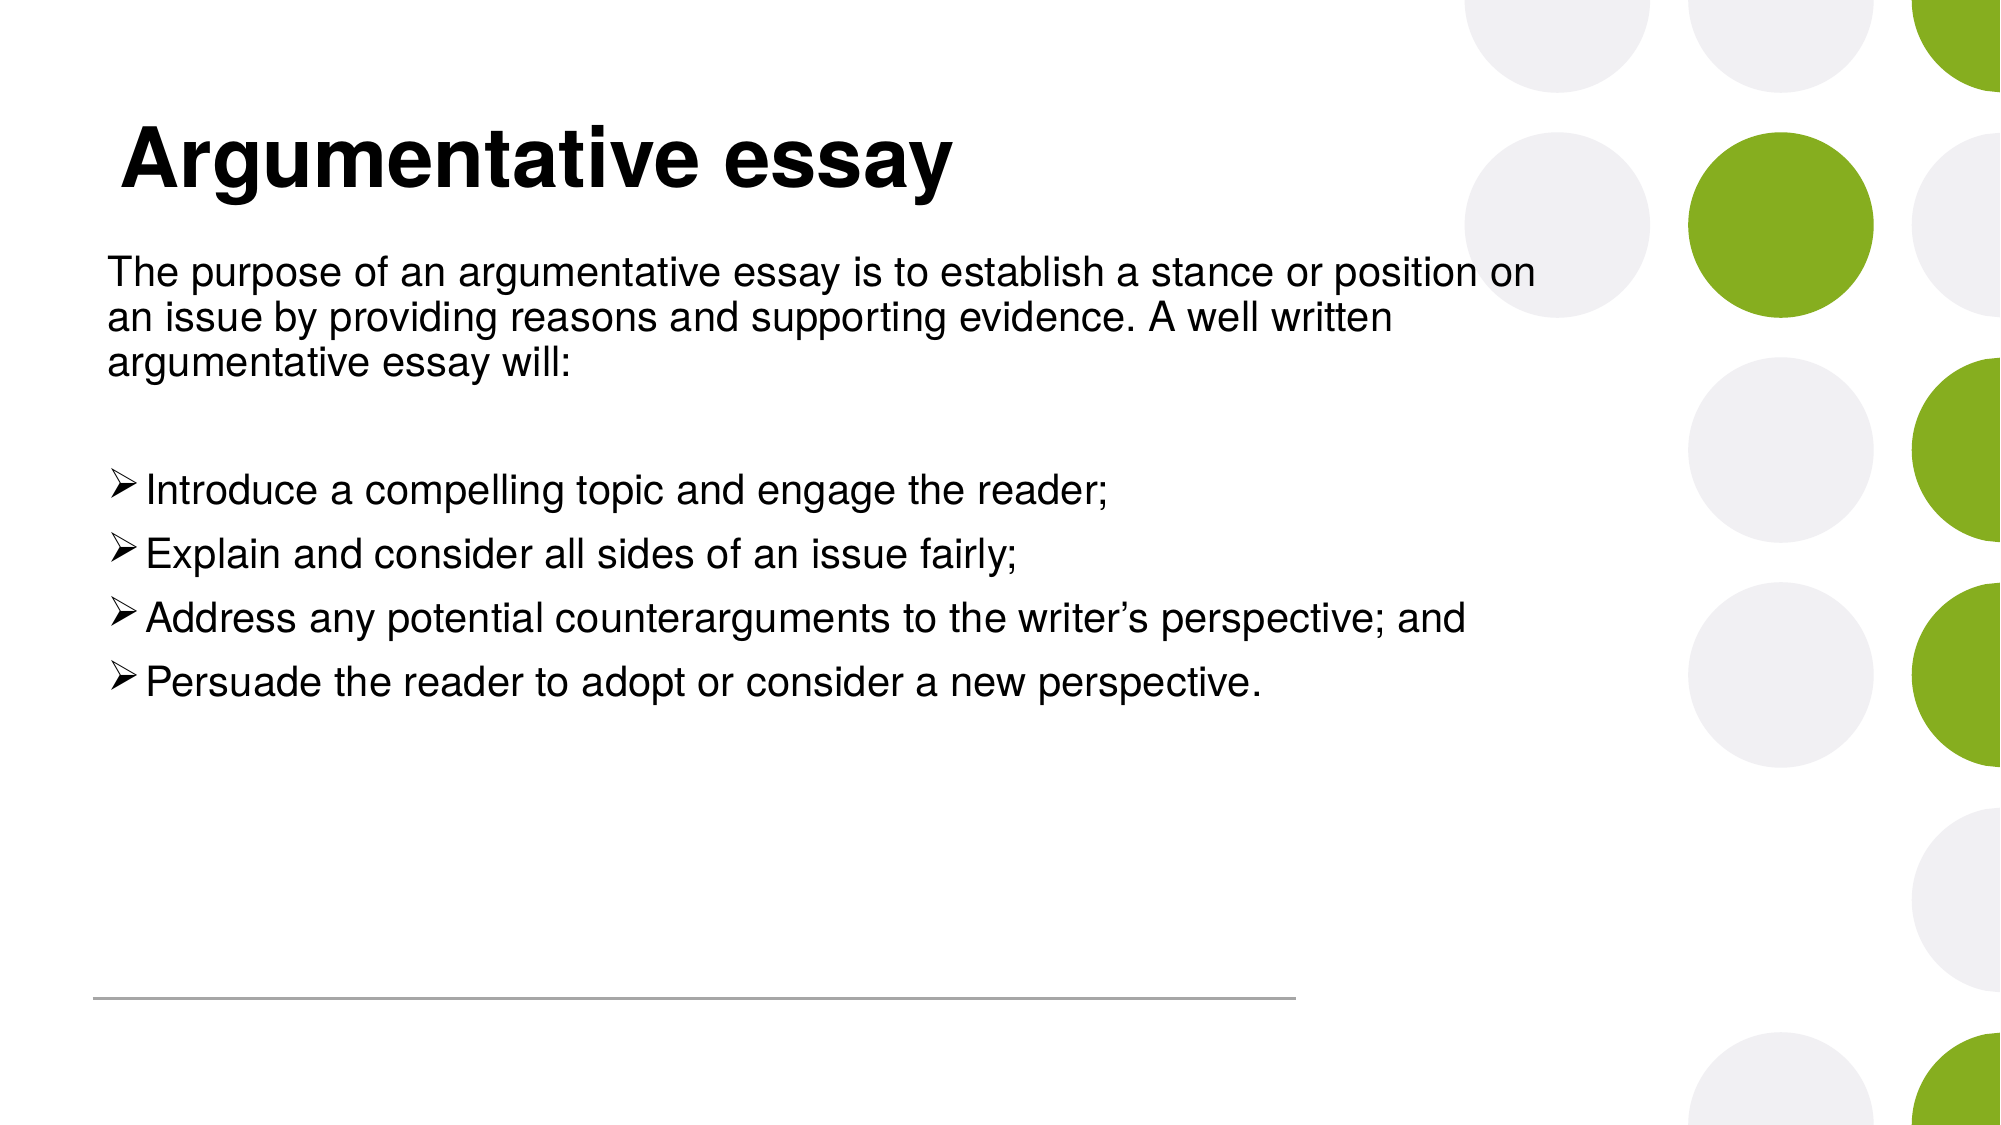

# Argumentative essay
The purpose of an argumentative essay is to establish a stance or position on an issue by providing reasons and supporting evidence. A well written argumentative essay will:

Introduce a compelling topic and engage the reader;
Explain and consider all sides of an issue fairly;
Address any potential counterarguments to the writer’s perspective; and
Persuade the reader to adopt or consider a new perspective.